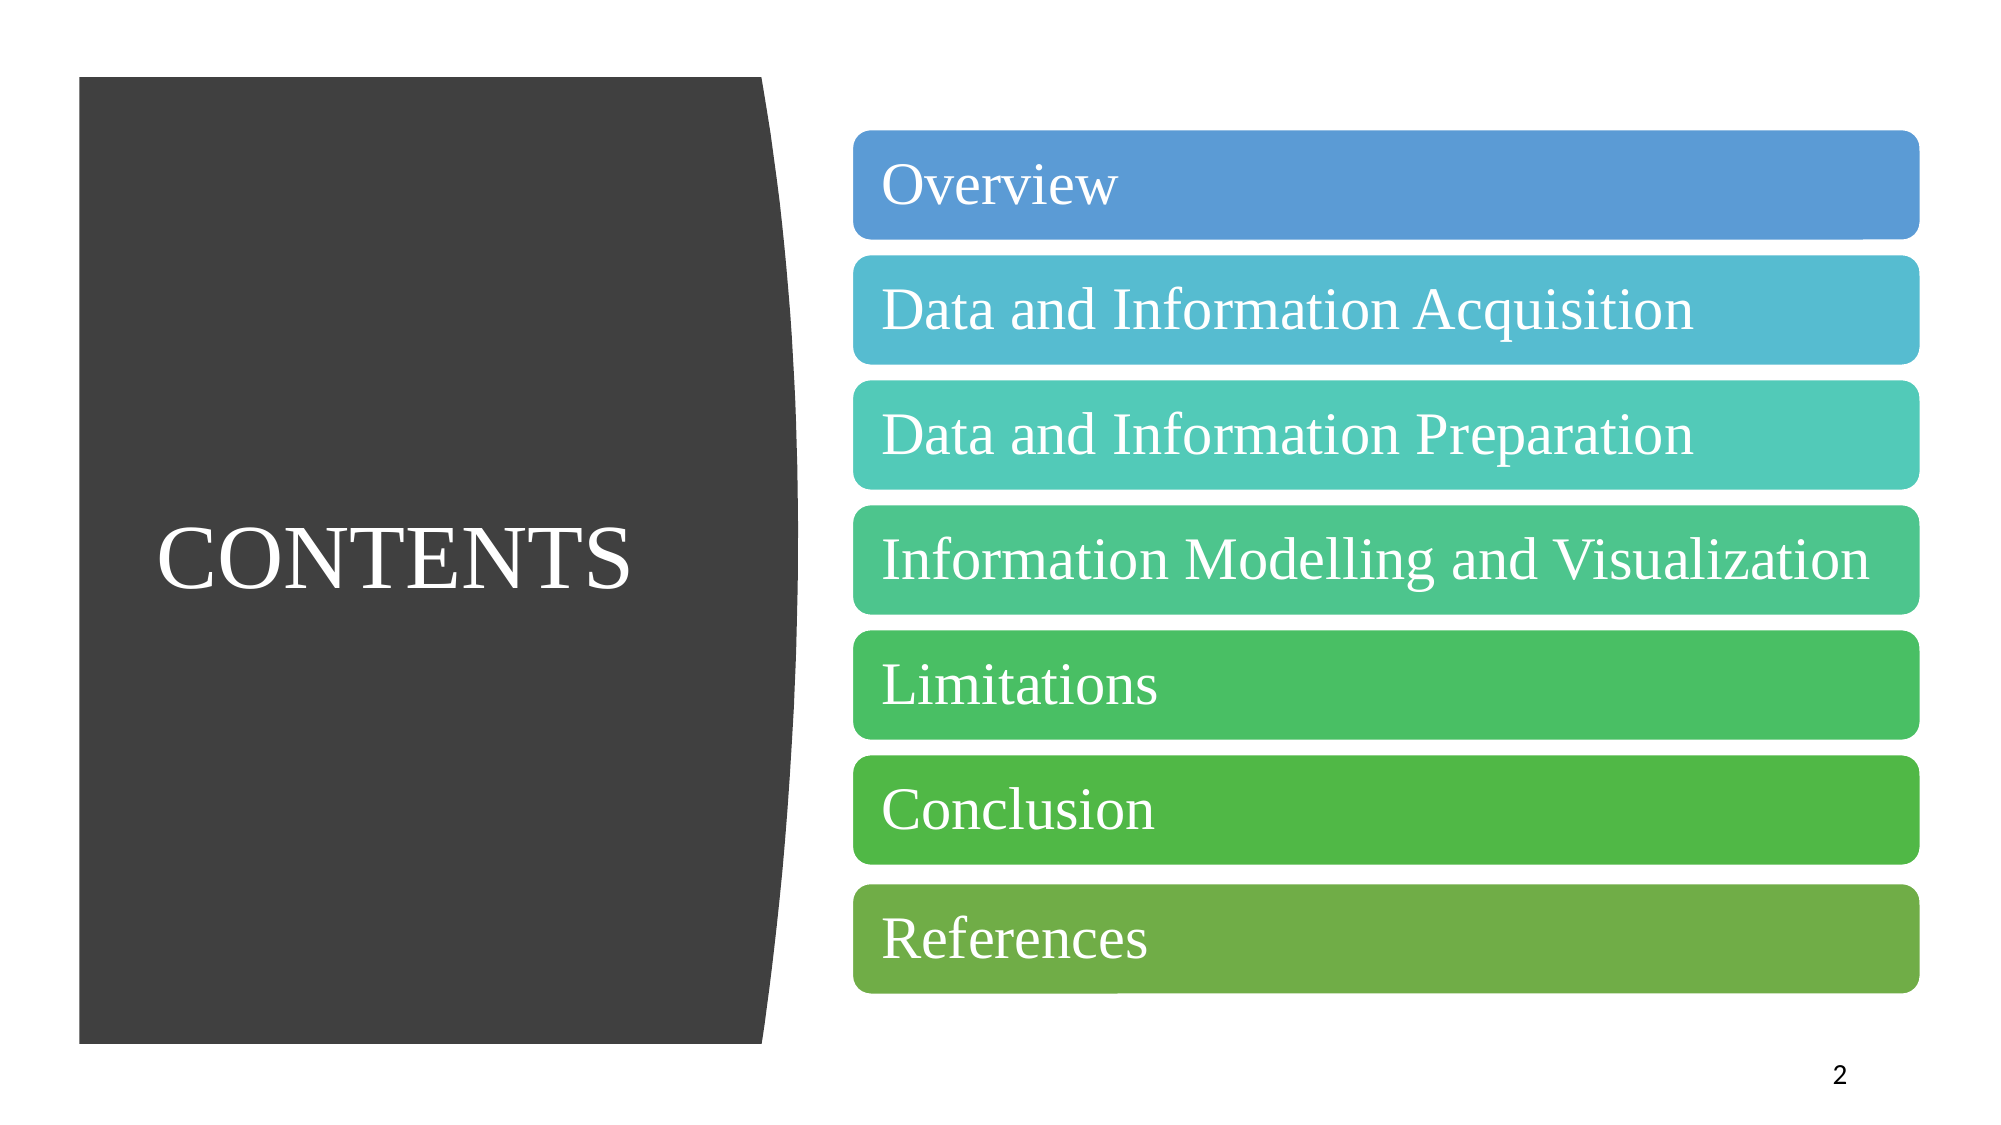

Overview
Data and Information Acquisition
Data and Information Preparation
Information Modelling and Visualization
Limitations
Conclusion
References

# CONTENTS
2